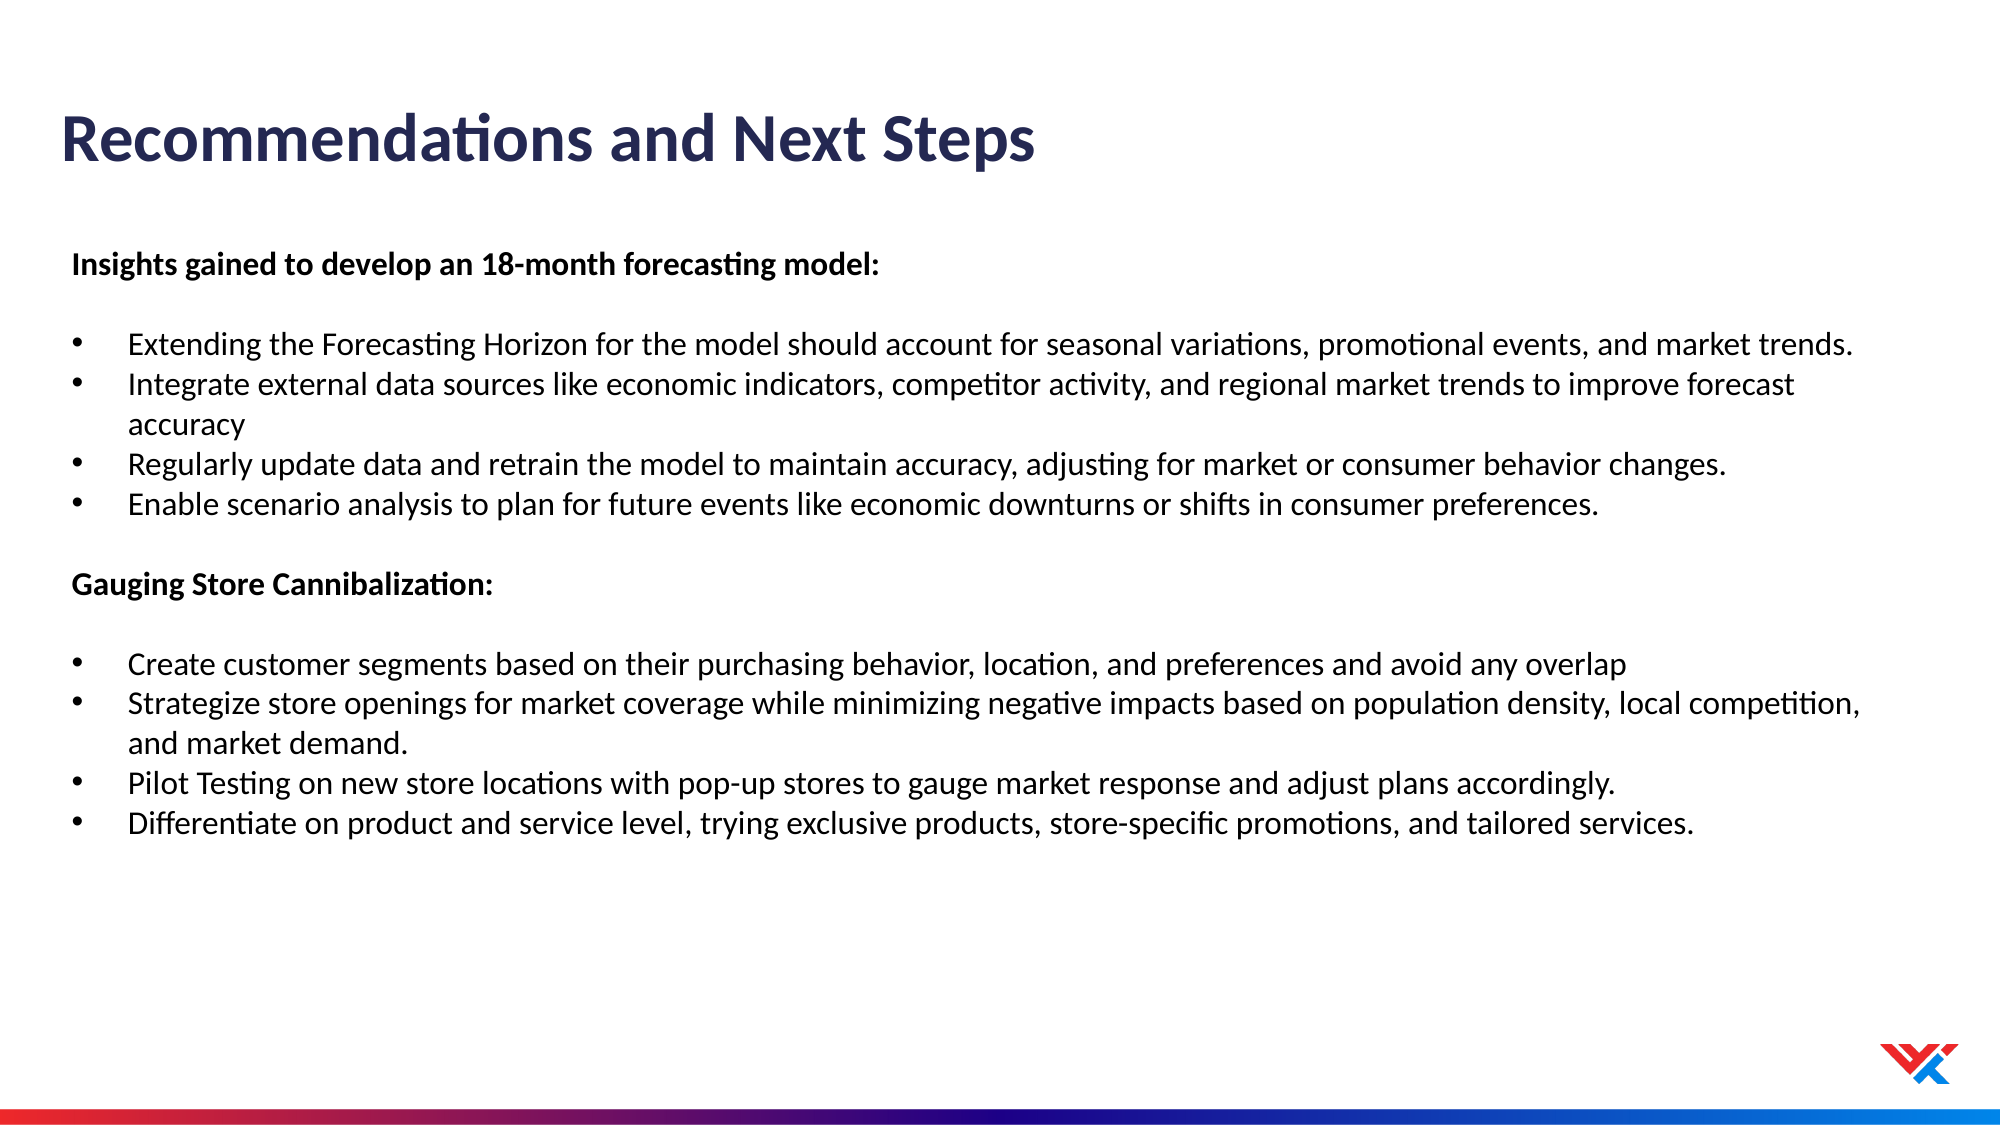

# Recommendations and Next Steps
Insights gained to develop an 18-month forecasting model:​

Extending the Forecasting Horizon for the model should account for seasonal variations, promotional events, and market trends.​
Integrate external data sources like economic indicators, competitor activity, and regional market trends to improve forecast accuracy ​
Regularly update data and retrain the model to maintain accuracy, adjusting for market or consumer behavior changes.​
Enable scenario analysis to plan for future events like economic downturns or shifts in consumer preferences.​

Gauging Store Cannibalization:​

Create customer segments based on their purchasing behavior, location, and preferences and avoid any overlap​
Strategize store openings for market coverage while minimizing negative impacts based on population density, local competition, and market demand.​
Pilot Testing on new store locations with pop-up stores to gauge market response and adjust plans accordingly.​
Differentiate on product and service level, trying exclusive products, store-specific promotions, and tailored services.​
​
​